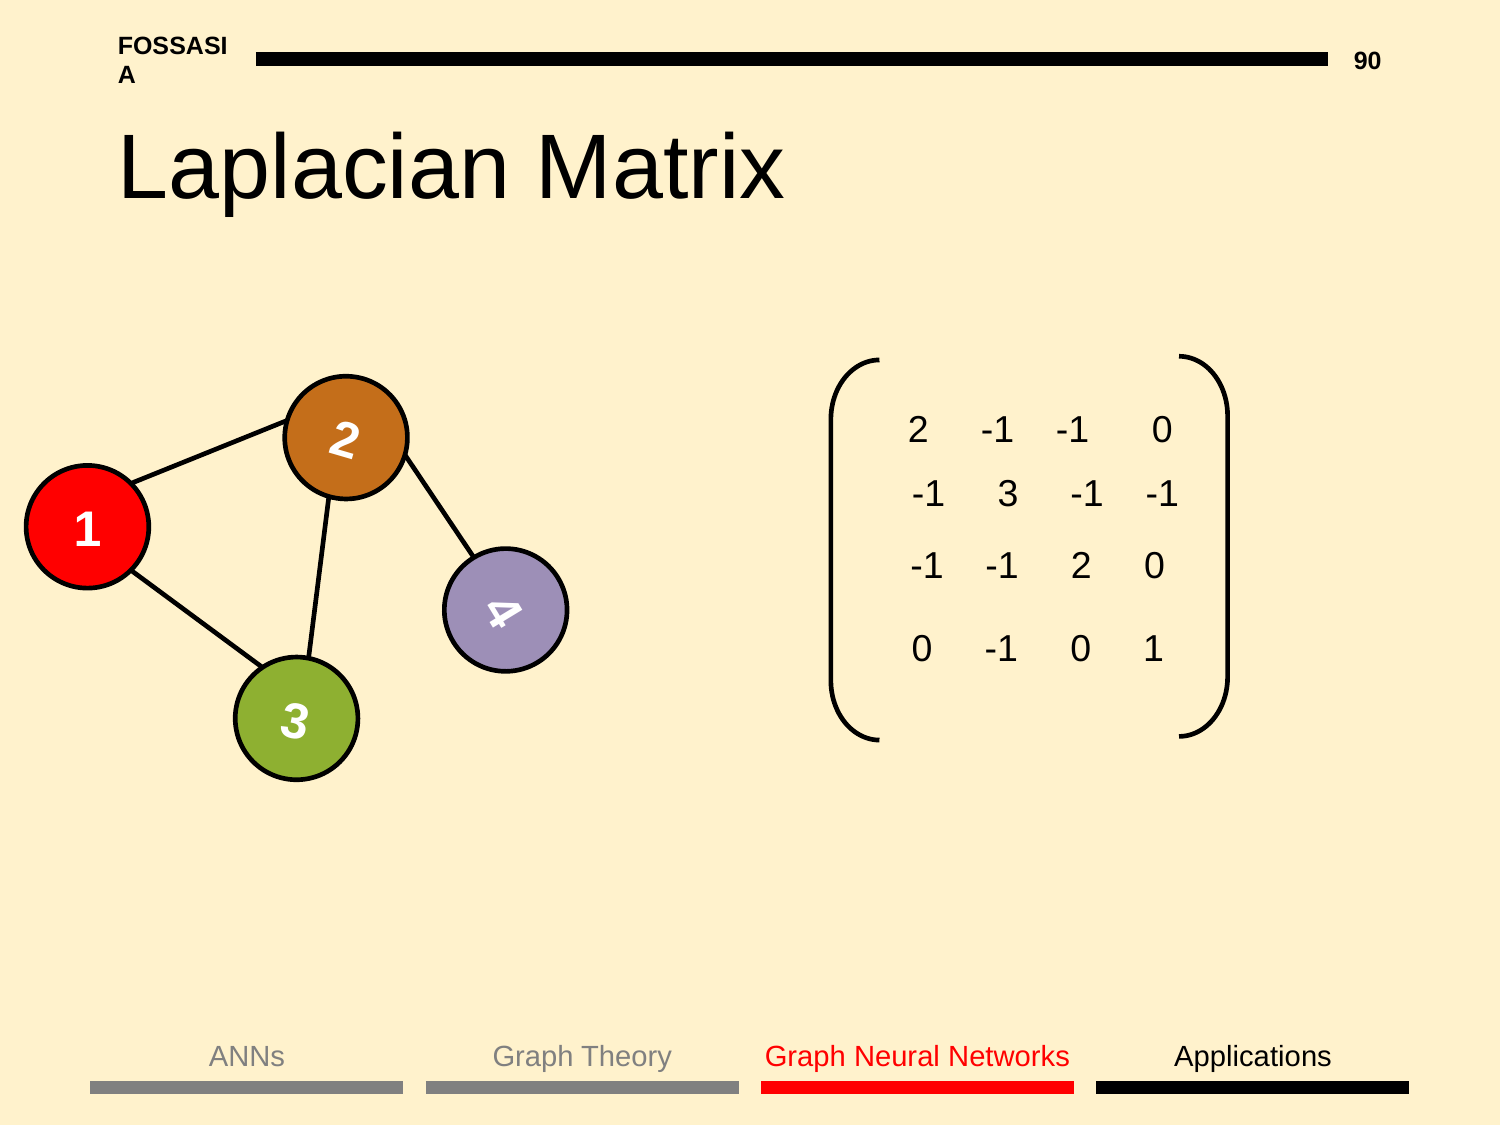

# Laplacian Matrix

2
2     -1    -1      0
0
1
1
0

-1     3     -1    -1
1
1
1
1
0
-1    -1     2     0
4
1
1
0
0
0     -1     0     1
1
0
0
0
3
ANNs
Graph Theory
Graph Neural Networks
Applications